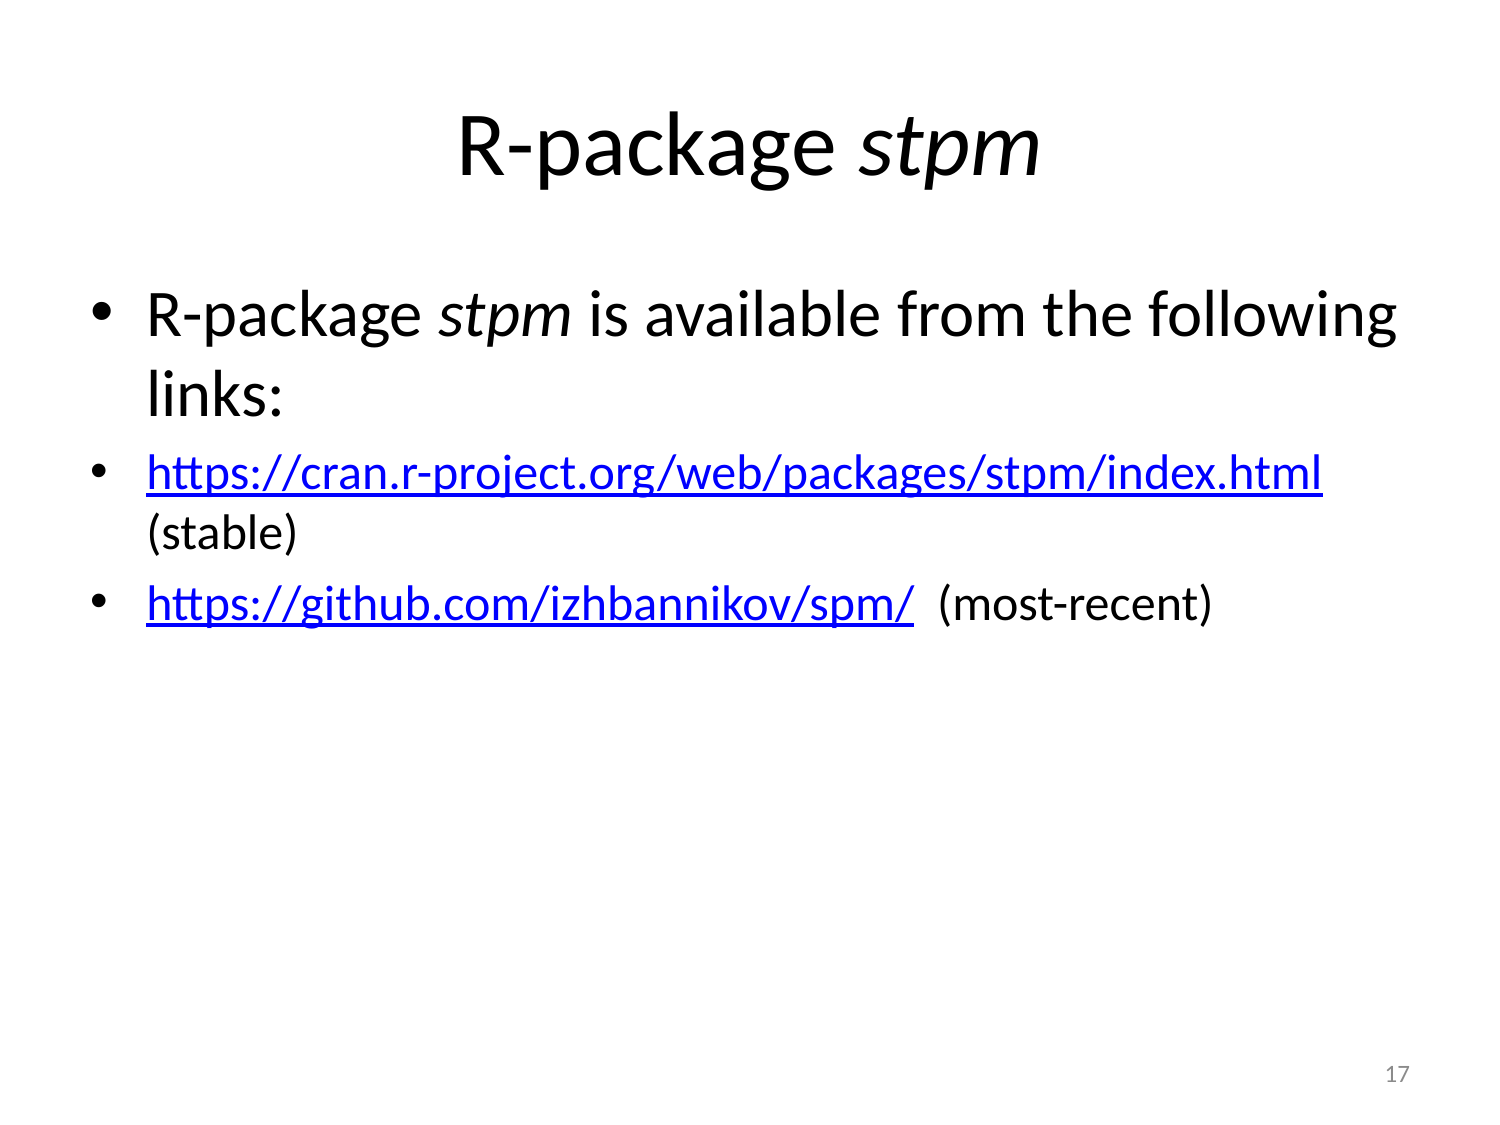

# R-package stpm
R-package stpm is available from the following links:
https://cran.r-project.org/web/packages/stpm/index.html  (stable)
https://github.com/izhbannikov/spm/  (most-recent)
17